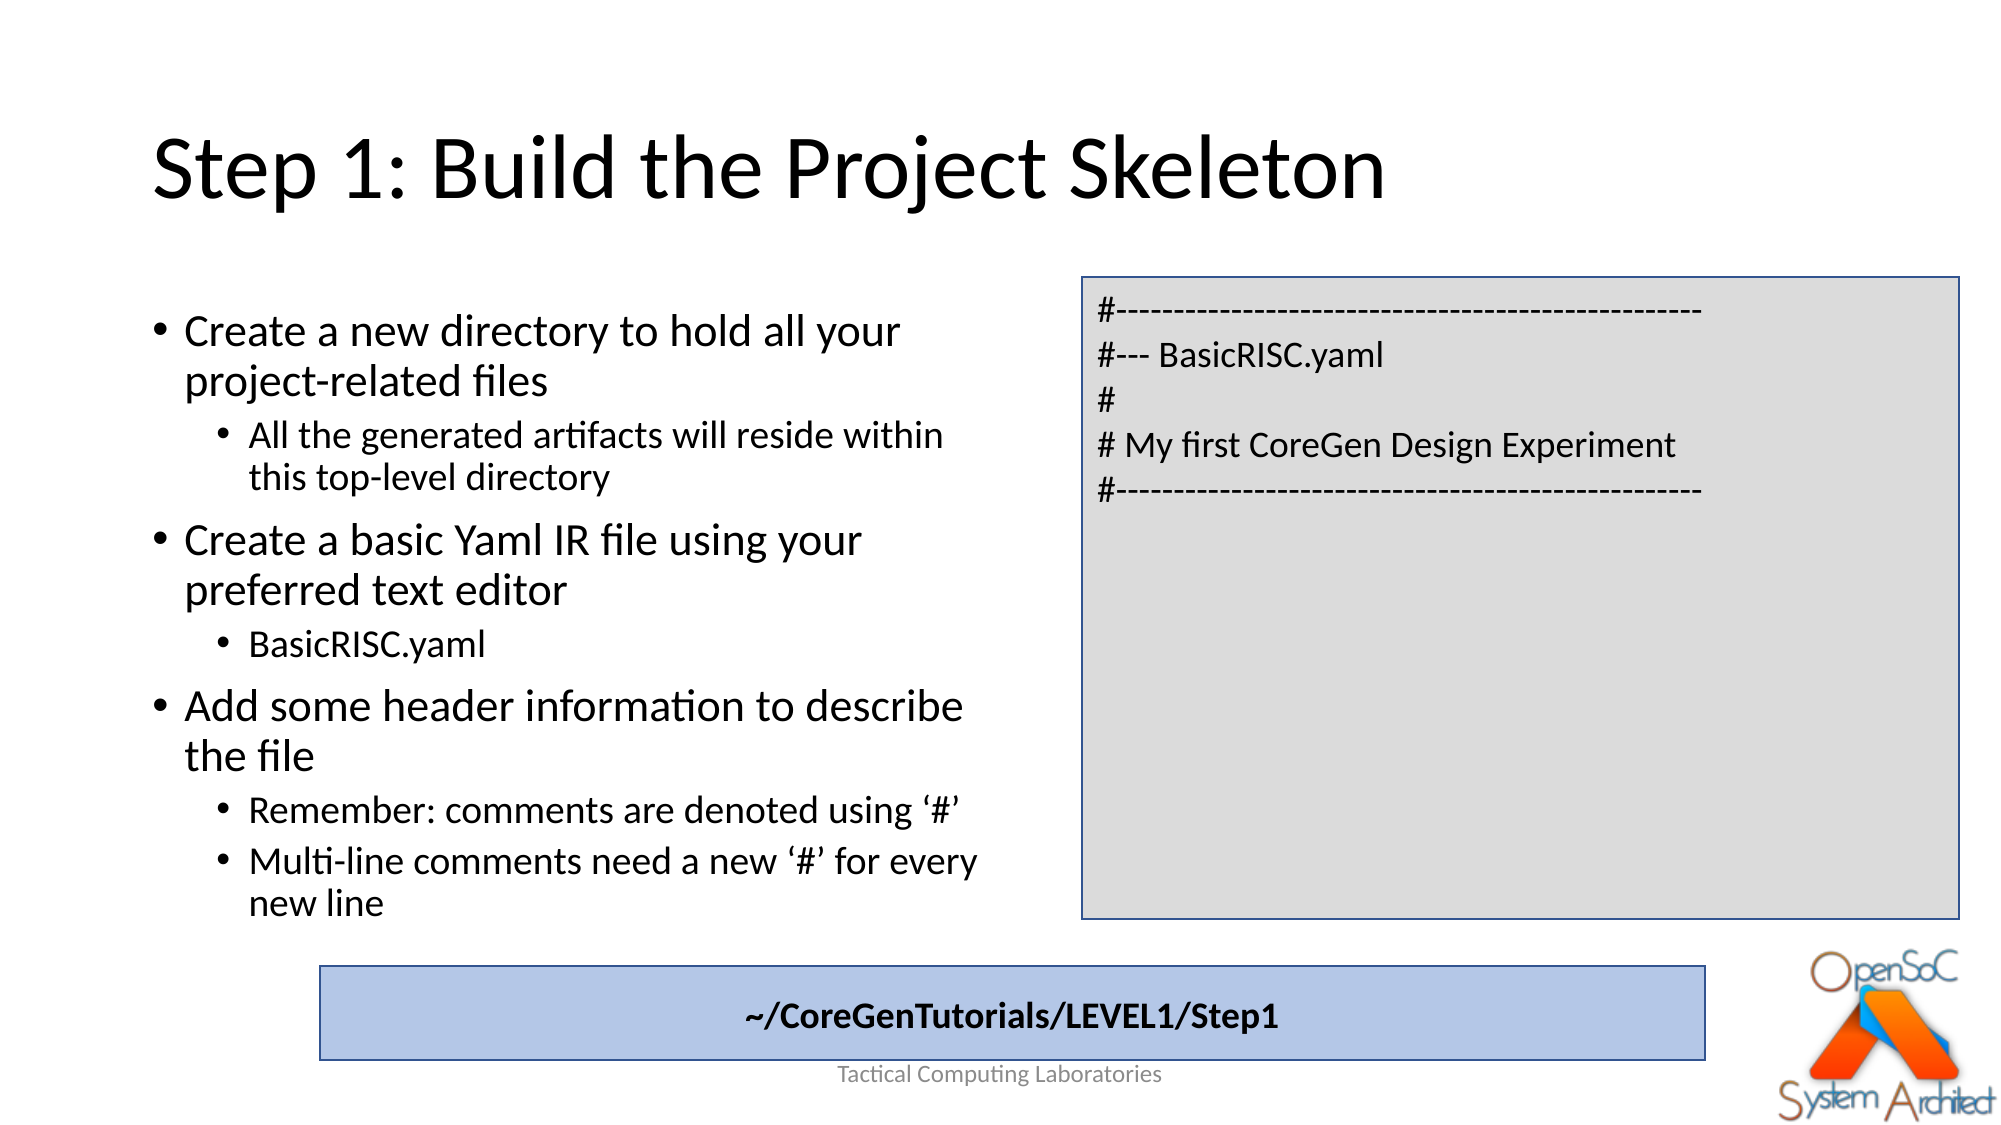

# Step 1: Build the Project Skeleton
#---------------------------------------------------
#--- BasicRISC.yaml
#
# My first CoreGen Design Experiment
#---------------------------------------------------

Create a new directory to hold all your project-related files
All the generated artifacts will reside within this top-level directory
Create a basic Yaml IR file using your preferred text editor
BasicRISC.yaml
Add some header information to describe the file
Remember: comments are denoted using ‘#’
Multi-line comments need a new ‘#’ for every new line

~/CoreGenTutorials/LEVEL1/Step1
Tactical Computing Laboratories